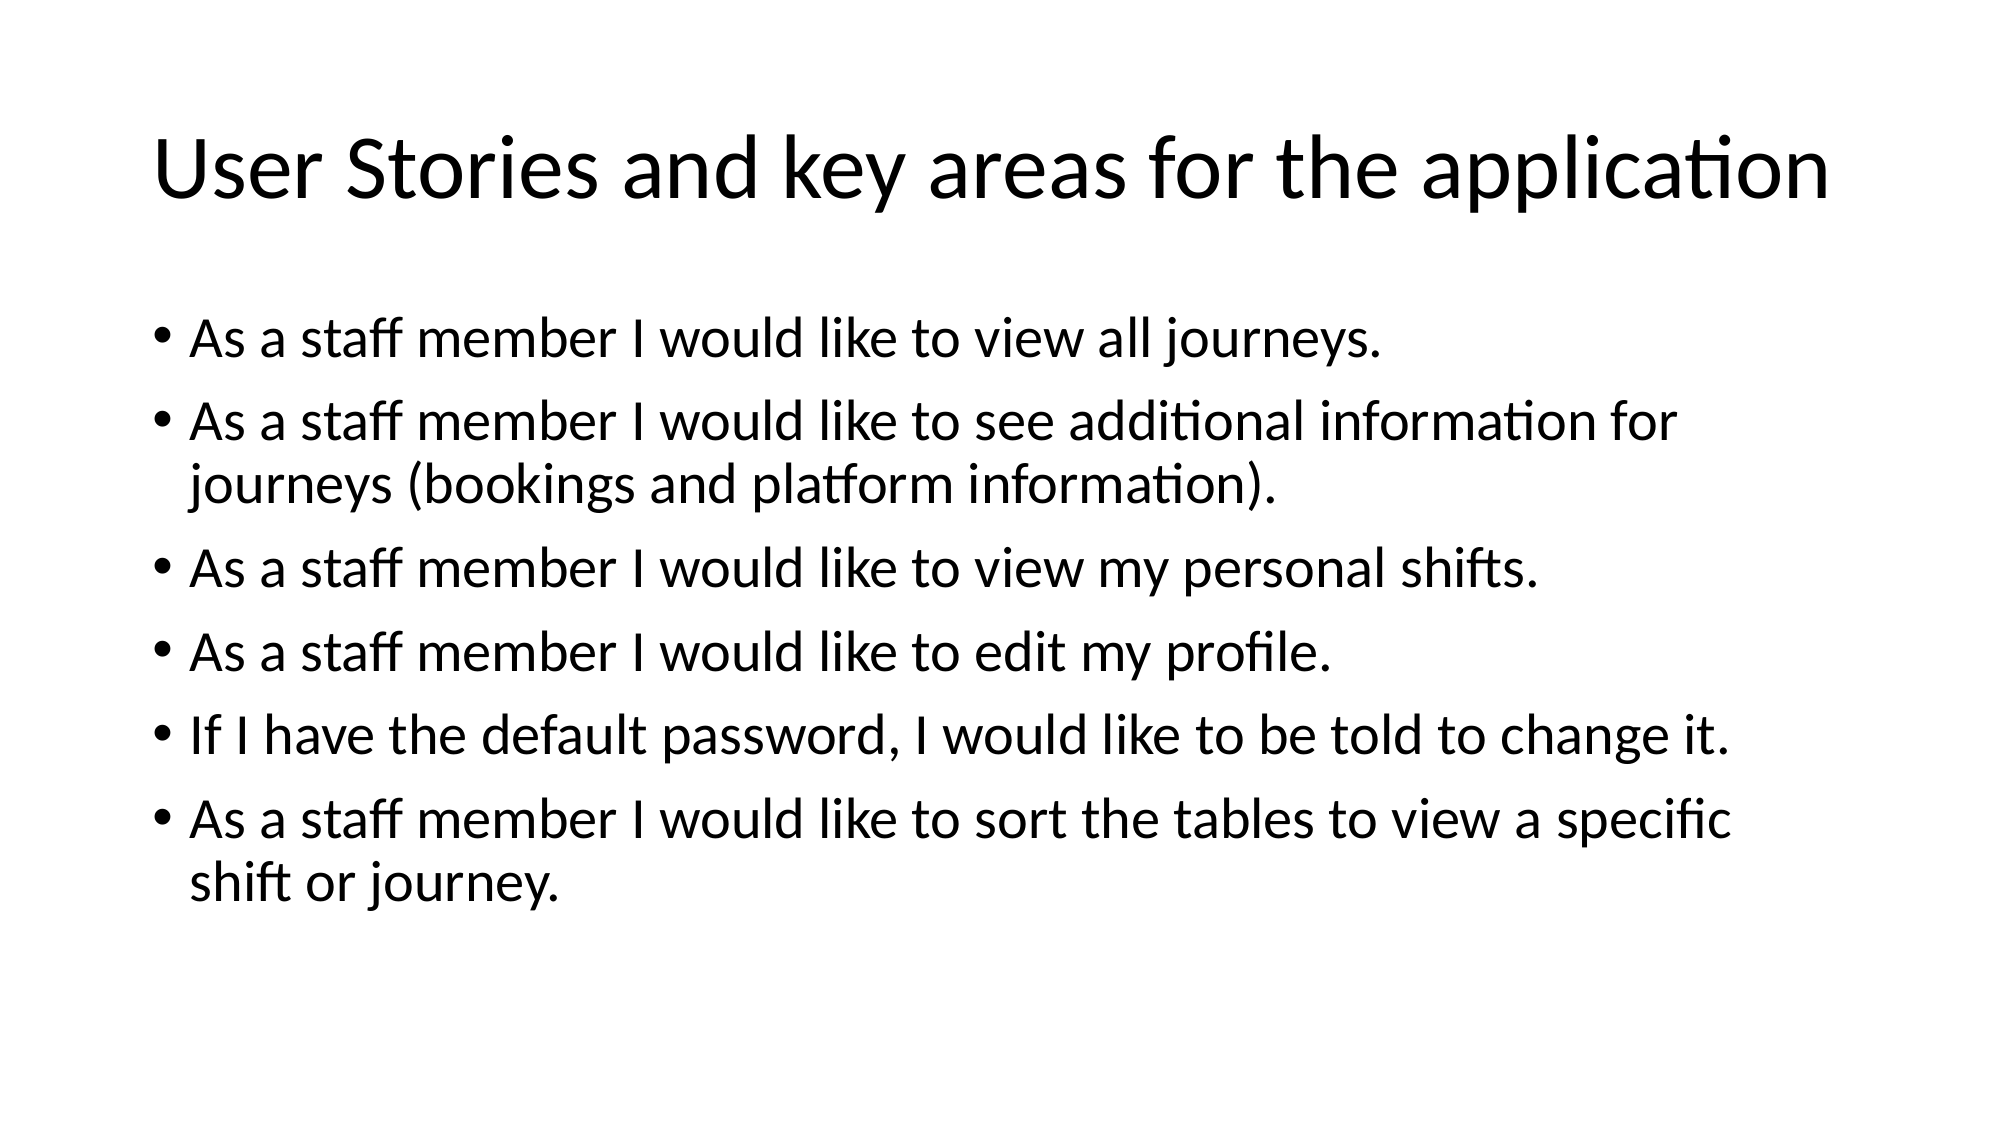

# User Stories and key areas for the application
As a staff member I would like to view all journeys.
As a staff member I would like to see additional information for journeys (bookings and platform information).
As a staff member I would like to view my personal shifts.
As a staff member I would like to edit my profile.
If I have the default password, I would like to be told to change it.
As a staff member I would like to sort the tables to view a specific shift or journey.